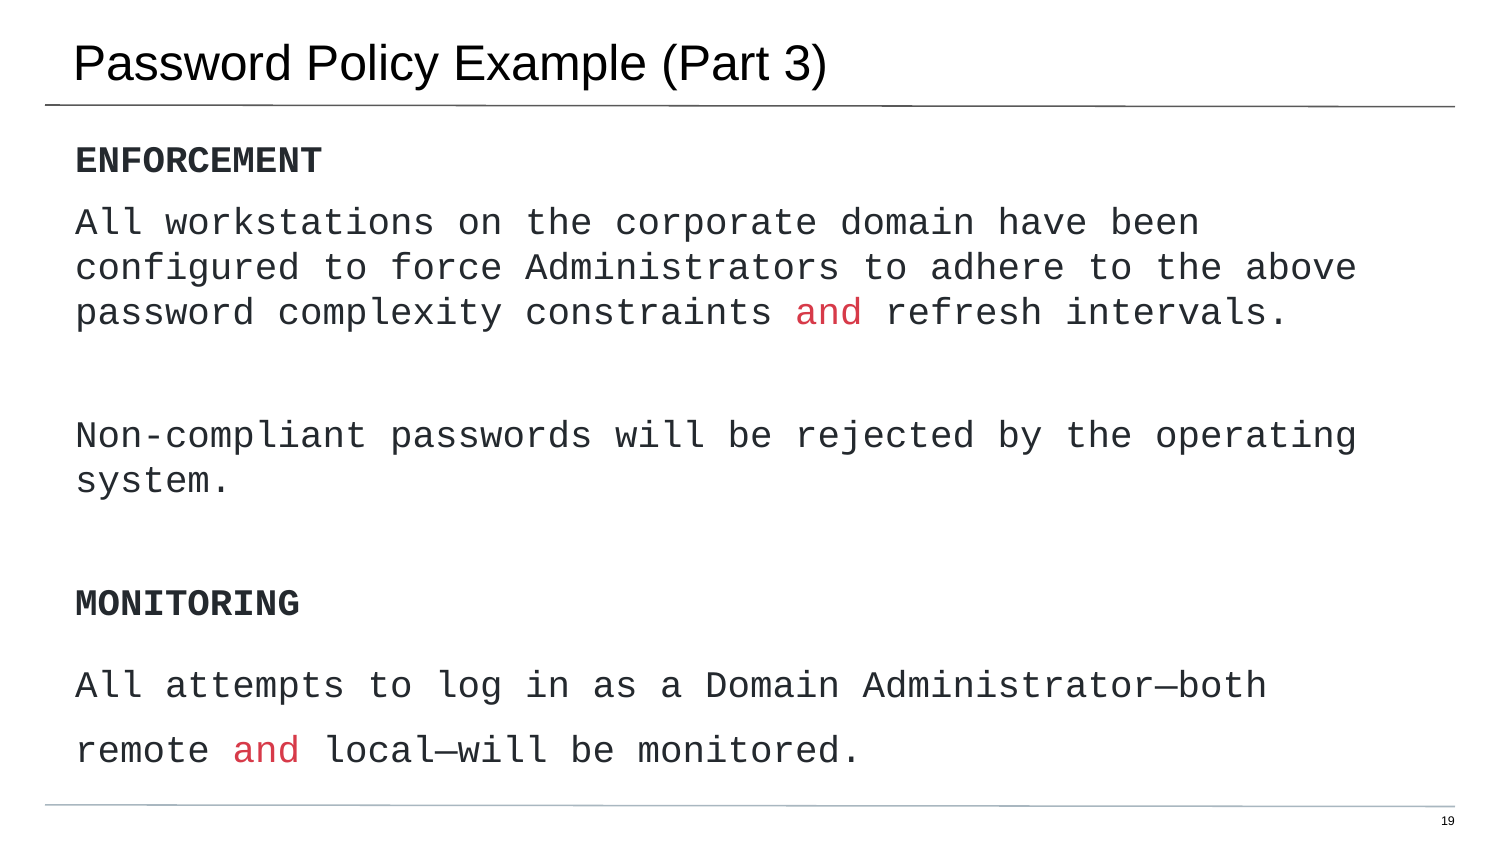

# Password Policy Example (Part 3)
ENFORCEMENT
All workstations on the corporate domain have been configured to force Administrators to adhere to the above password complexity constraints and refresh intervals.

Non-compliant passwords will be rejected by the operating system.

MONITORING
All attempts to log in as a Domain Administrator—both remote and local—will be monitored.

19